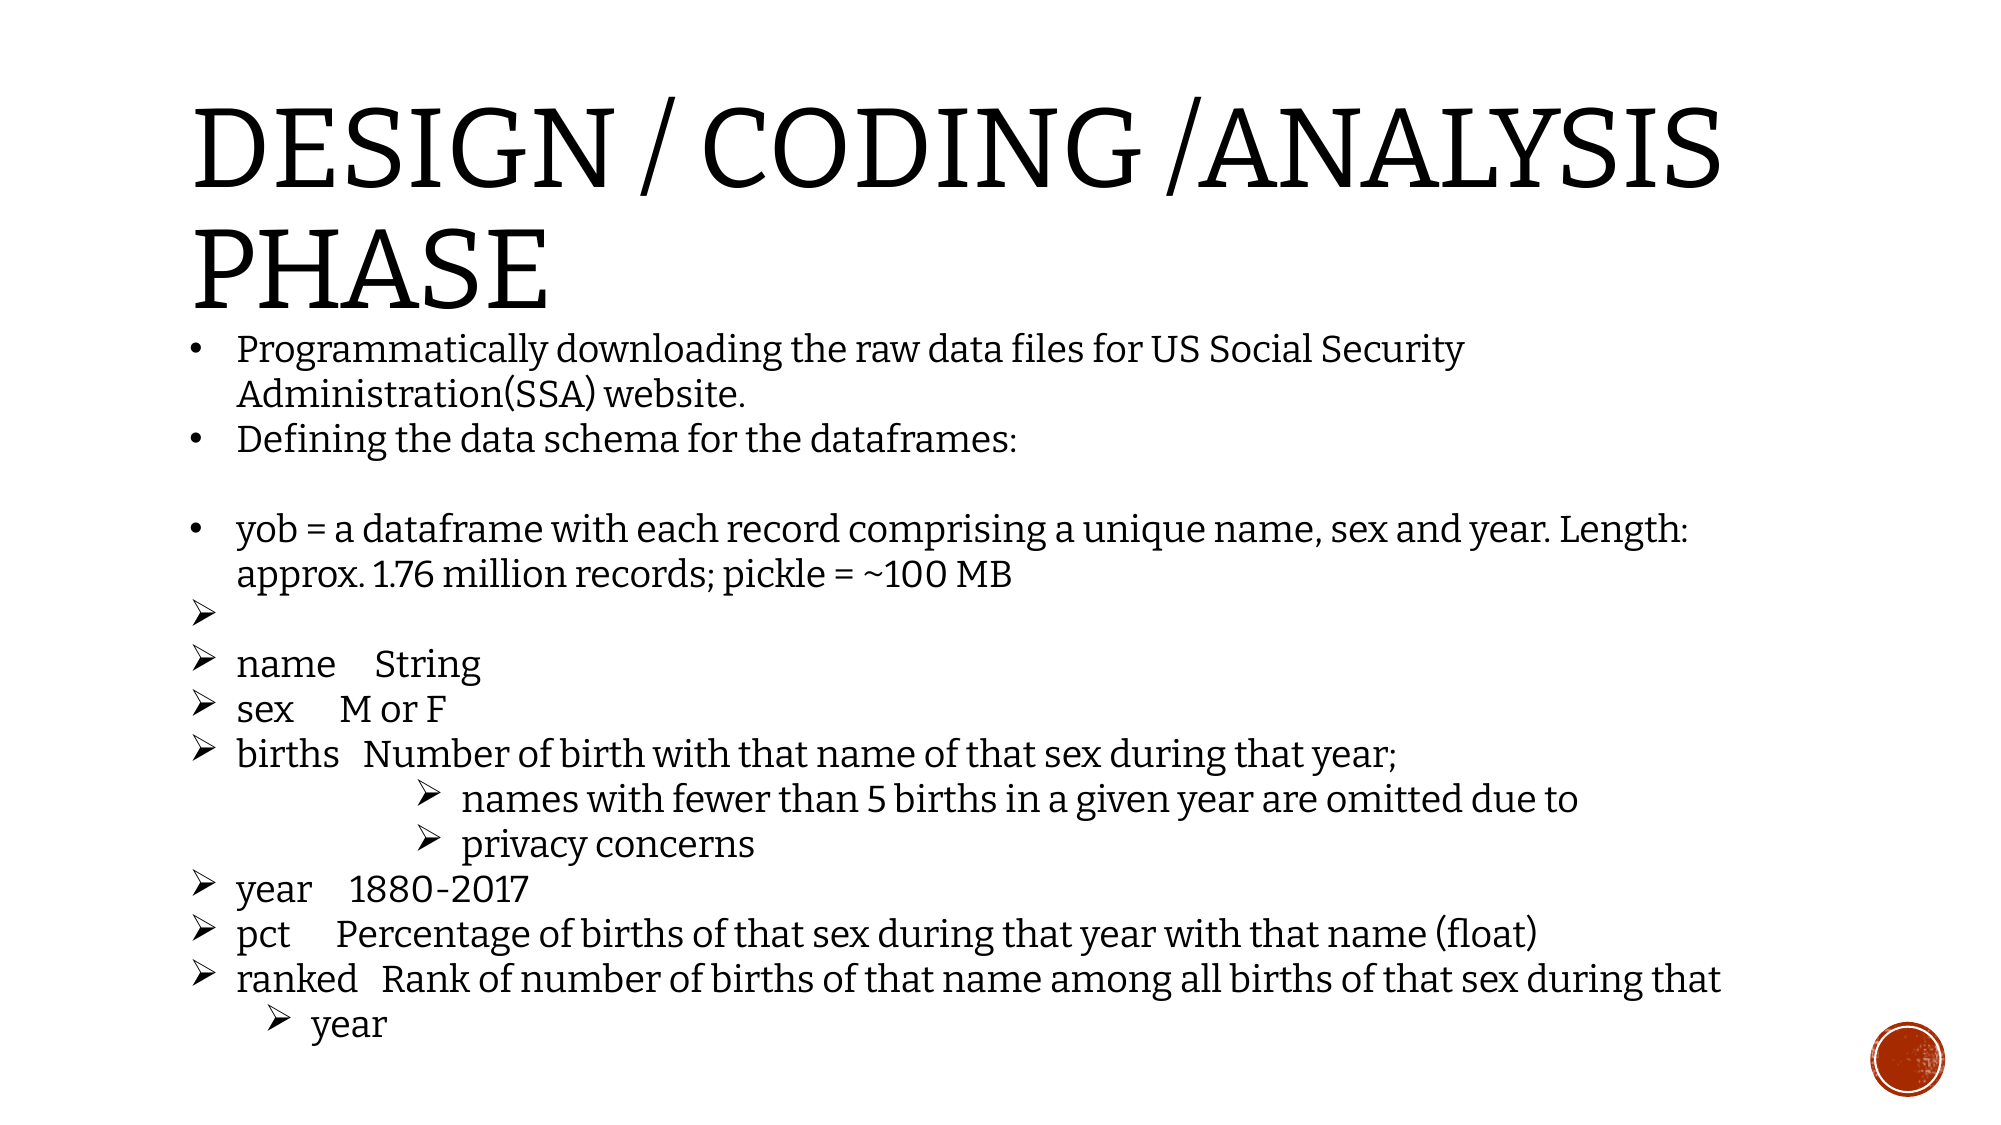

# Design / coding /analysis phase
Programmatically downloading the raw data files for US Social Security Administration(SSA) website.
Defining the data schema for the dataframes:

yob = a dataframe with each record comprising a unique name, sex and year. Length: approx. 1.76 million records; pickle = ~100 MB

name     String
sex      M or F
births   Number of birth with that name of that sex during that year;
names with fewer than 5 births in a given year are omitted due to
privacy concerns
year     1880-2017
pct      Percentage of births of that sex during that year with that name (float)
ranked   Rank of number of births of that name among all births of that sex during that
year